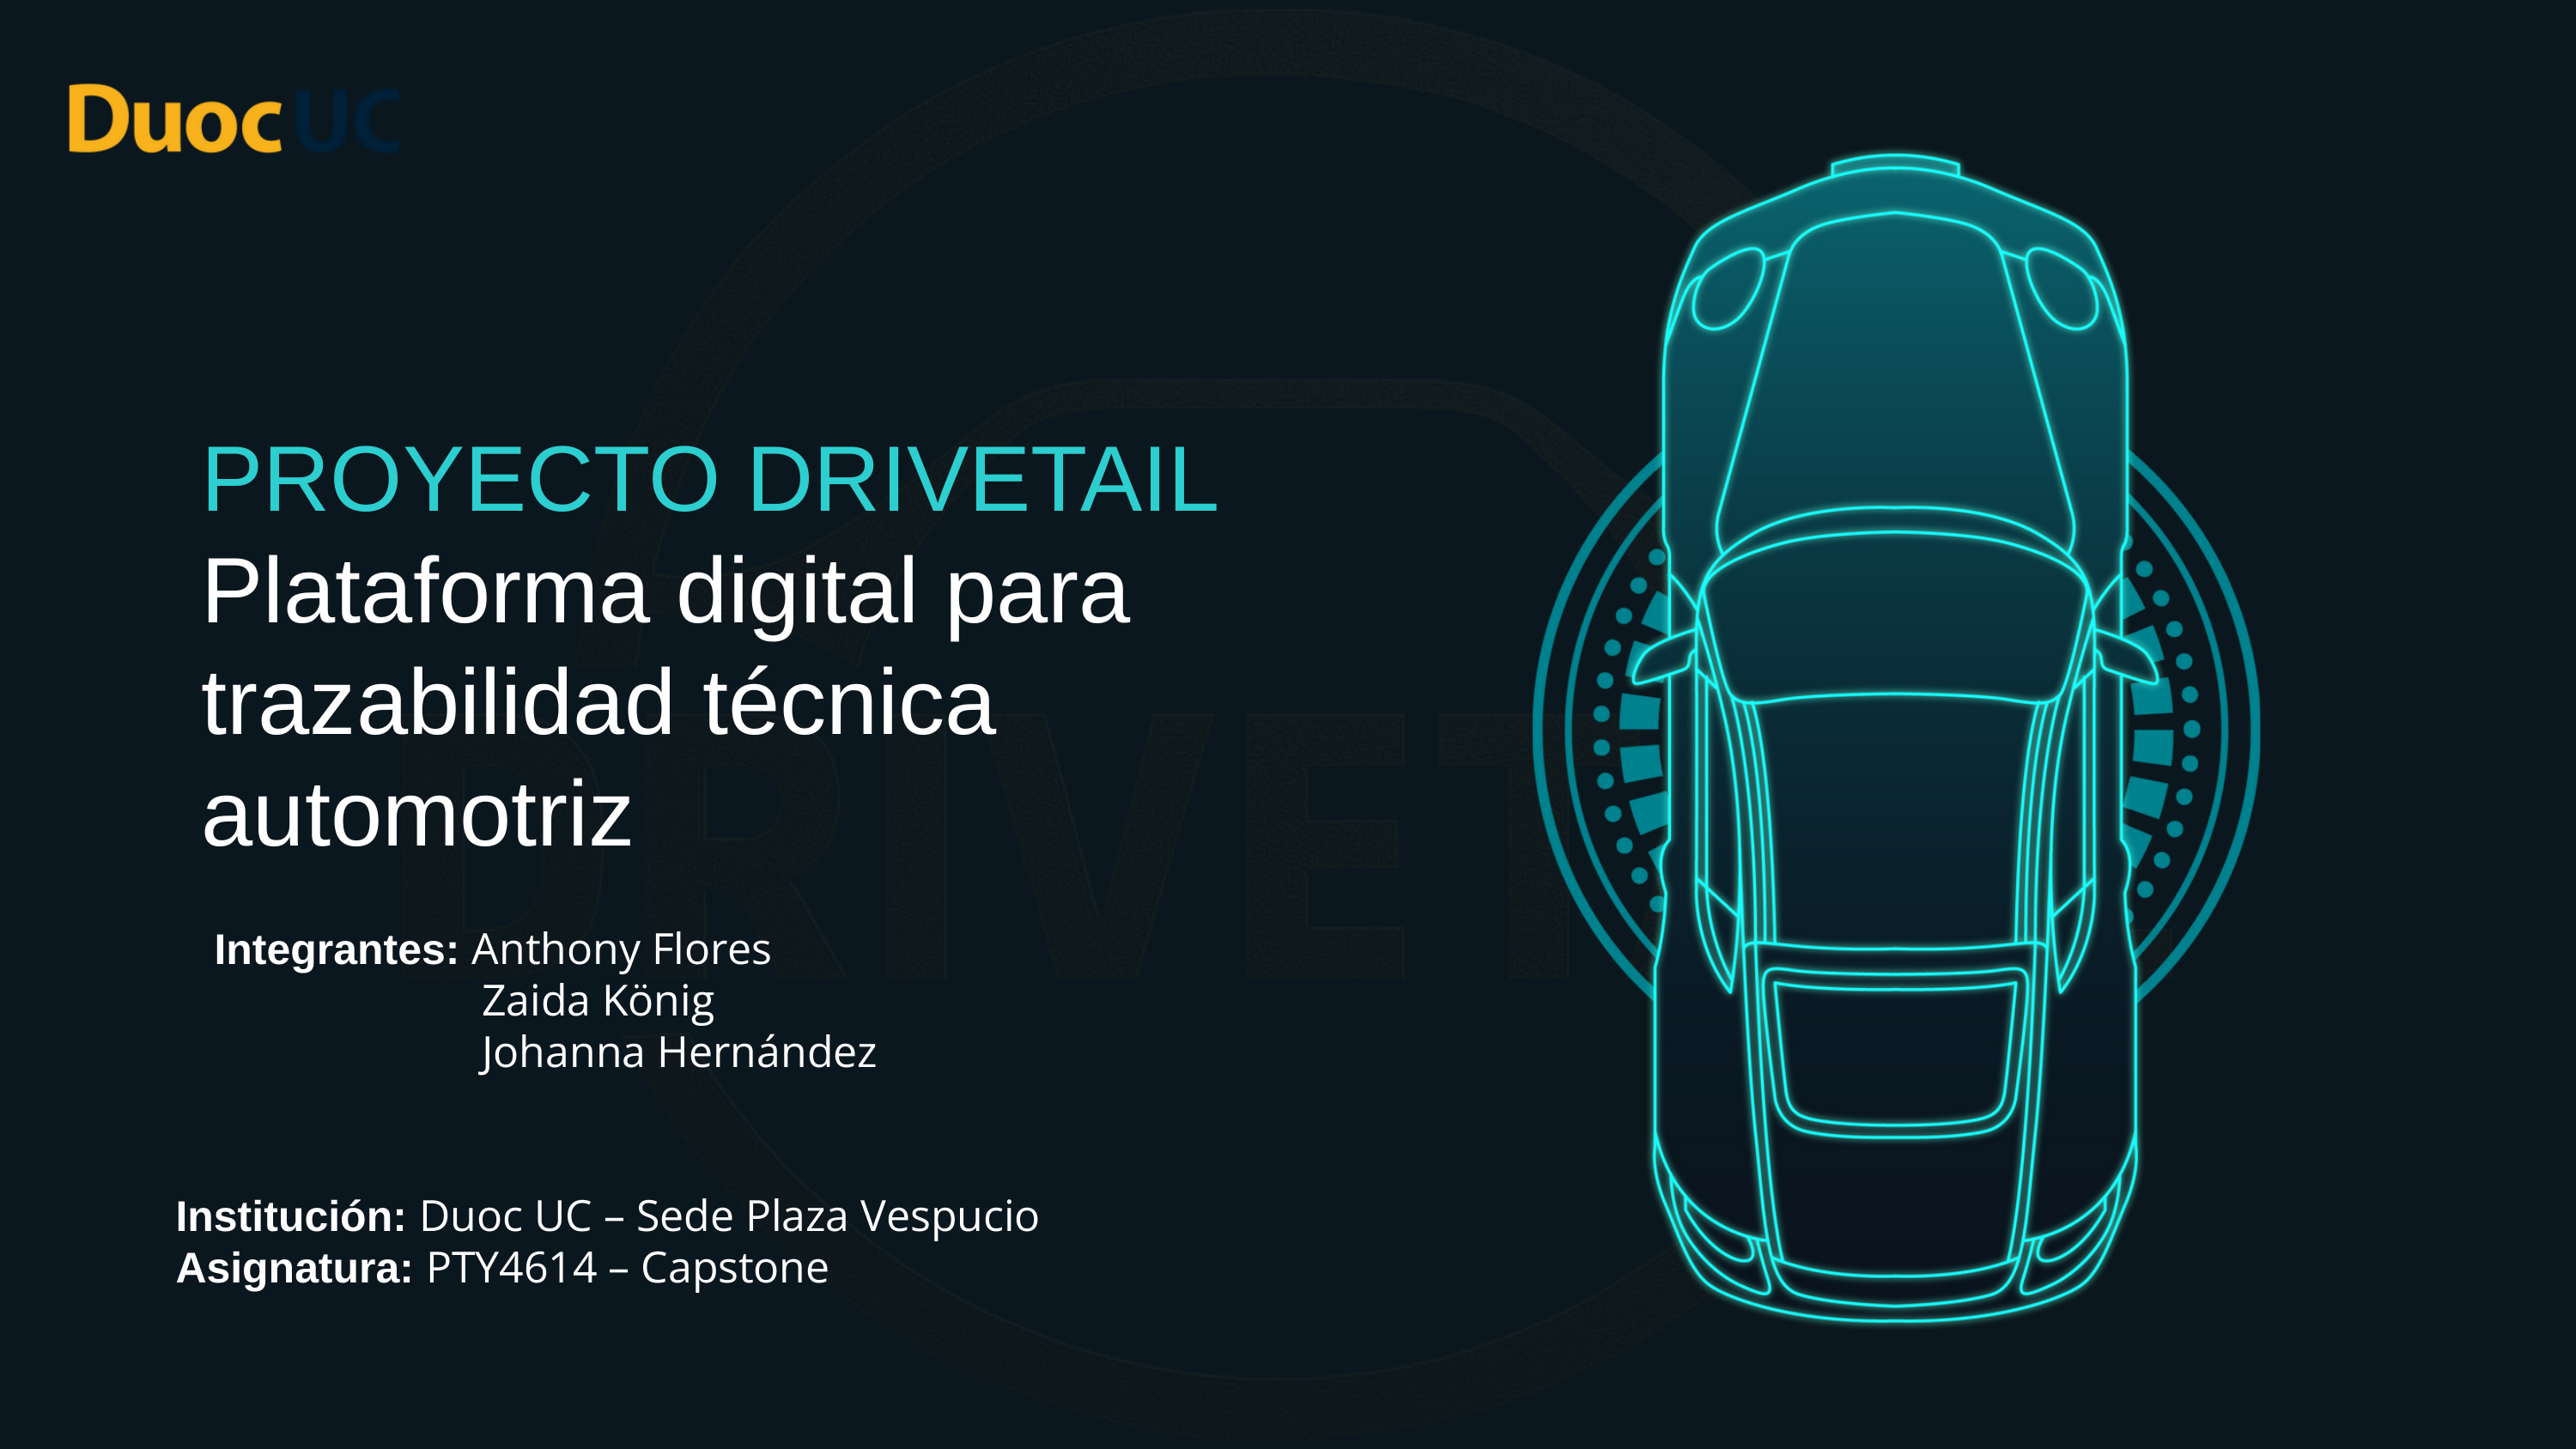

PROYECTO DRIVETAIL Plataforma digital para trazabilidad técnica automotriz
Integrantes: Anthony Flores
                        Zaida König
                        Johanna Hernández

Institución: Duoc UC – Sede Plaza Vespucio
Asignatura: PTY4614 – Capstone